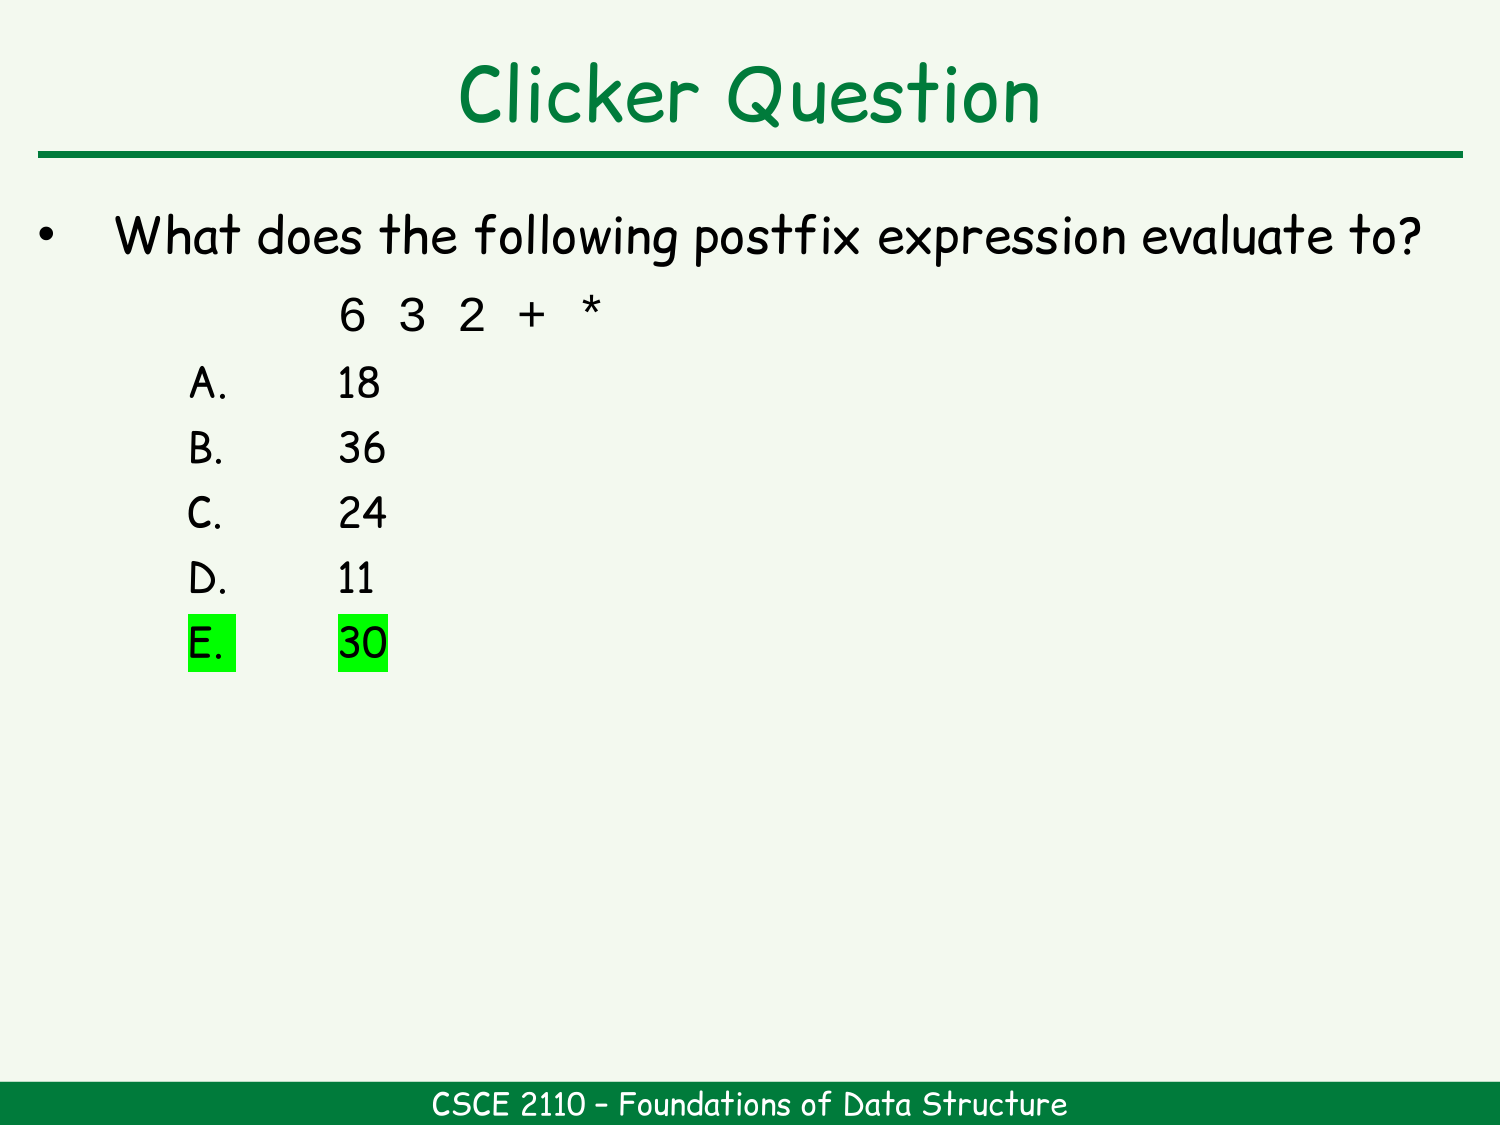

Clicker Question
What does the following postfix expression evaluate to?
			6 3 2 + *
A. 	18
B. 	36
C. 	24
D. 	11
E. 	30